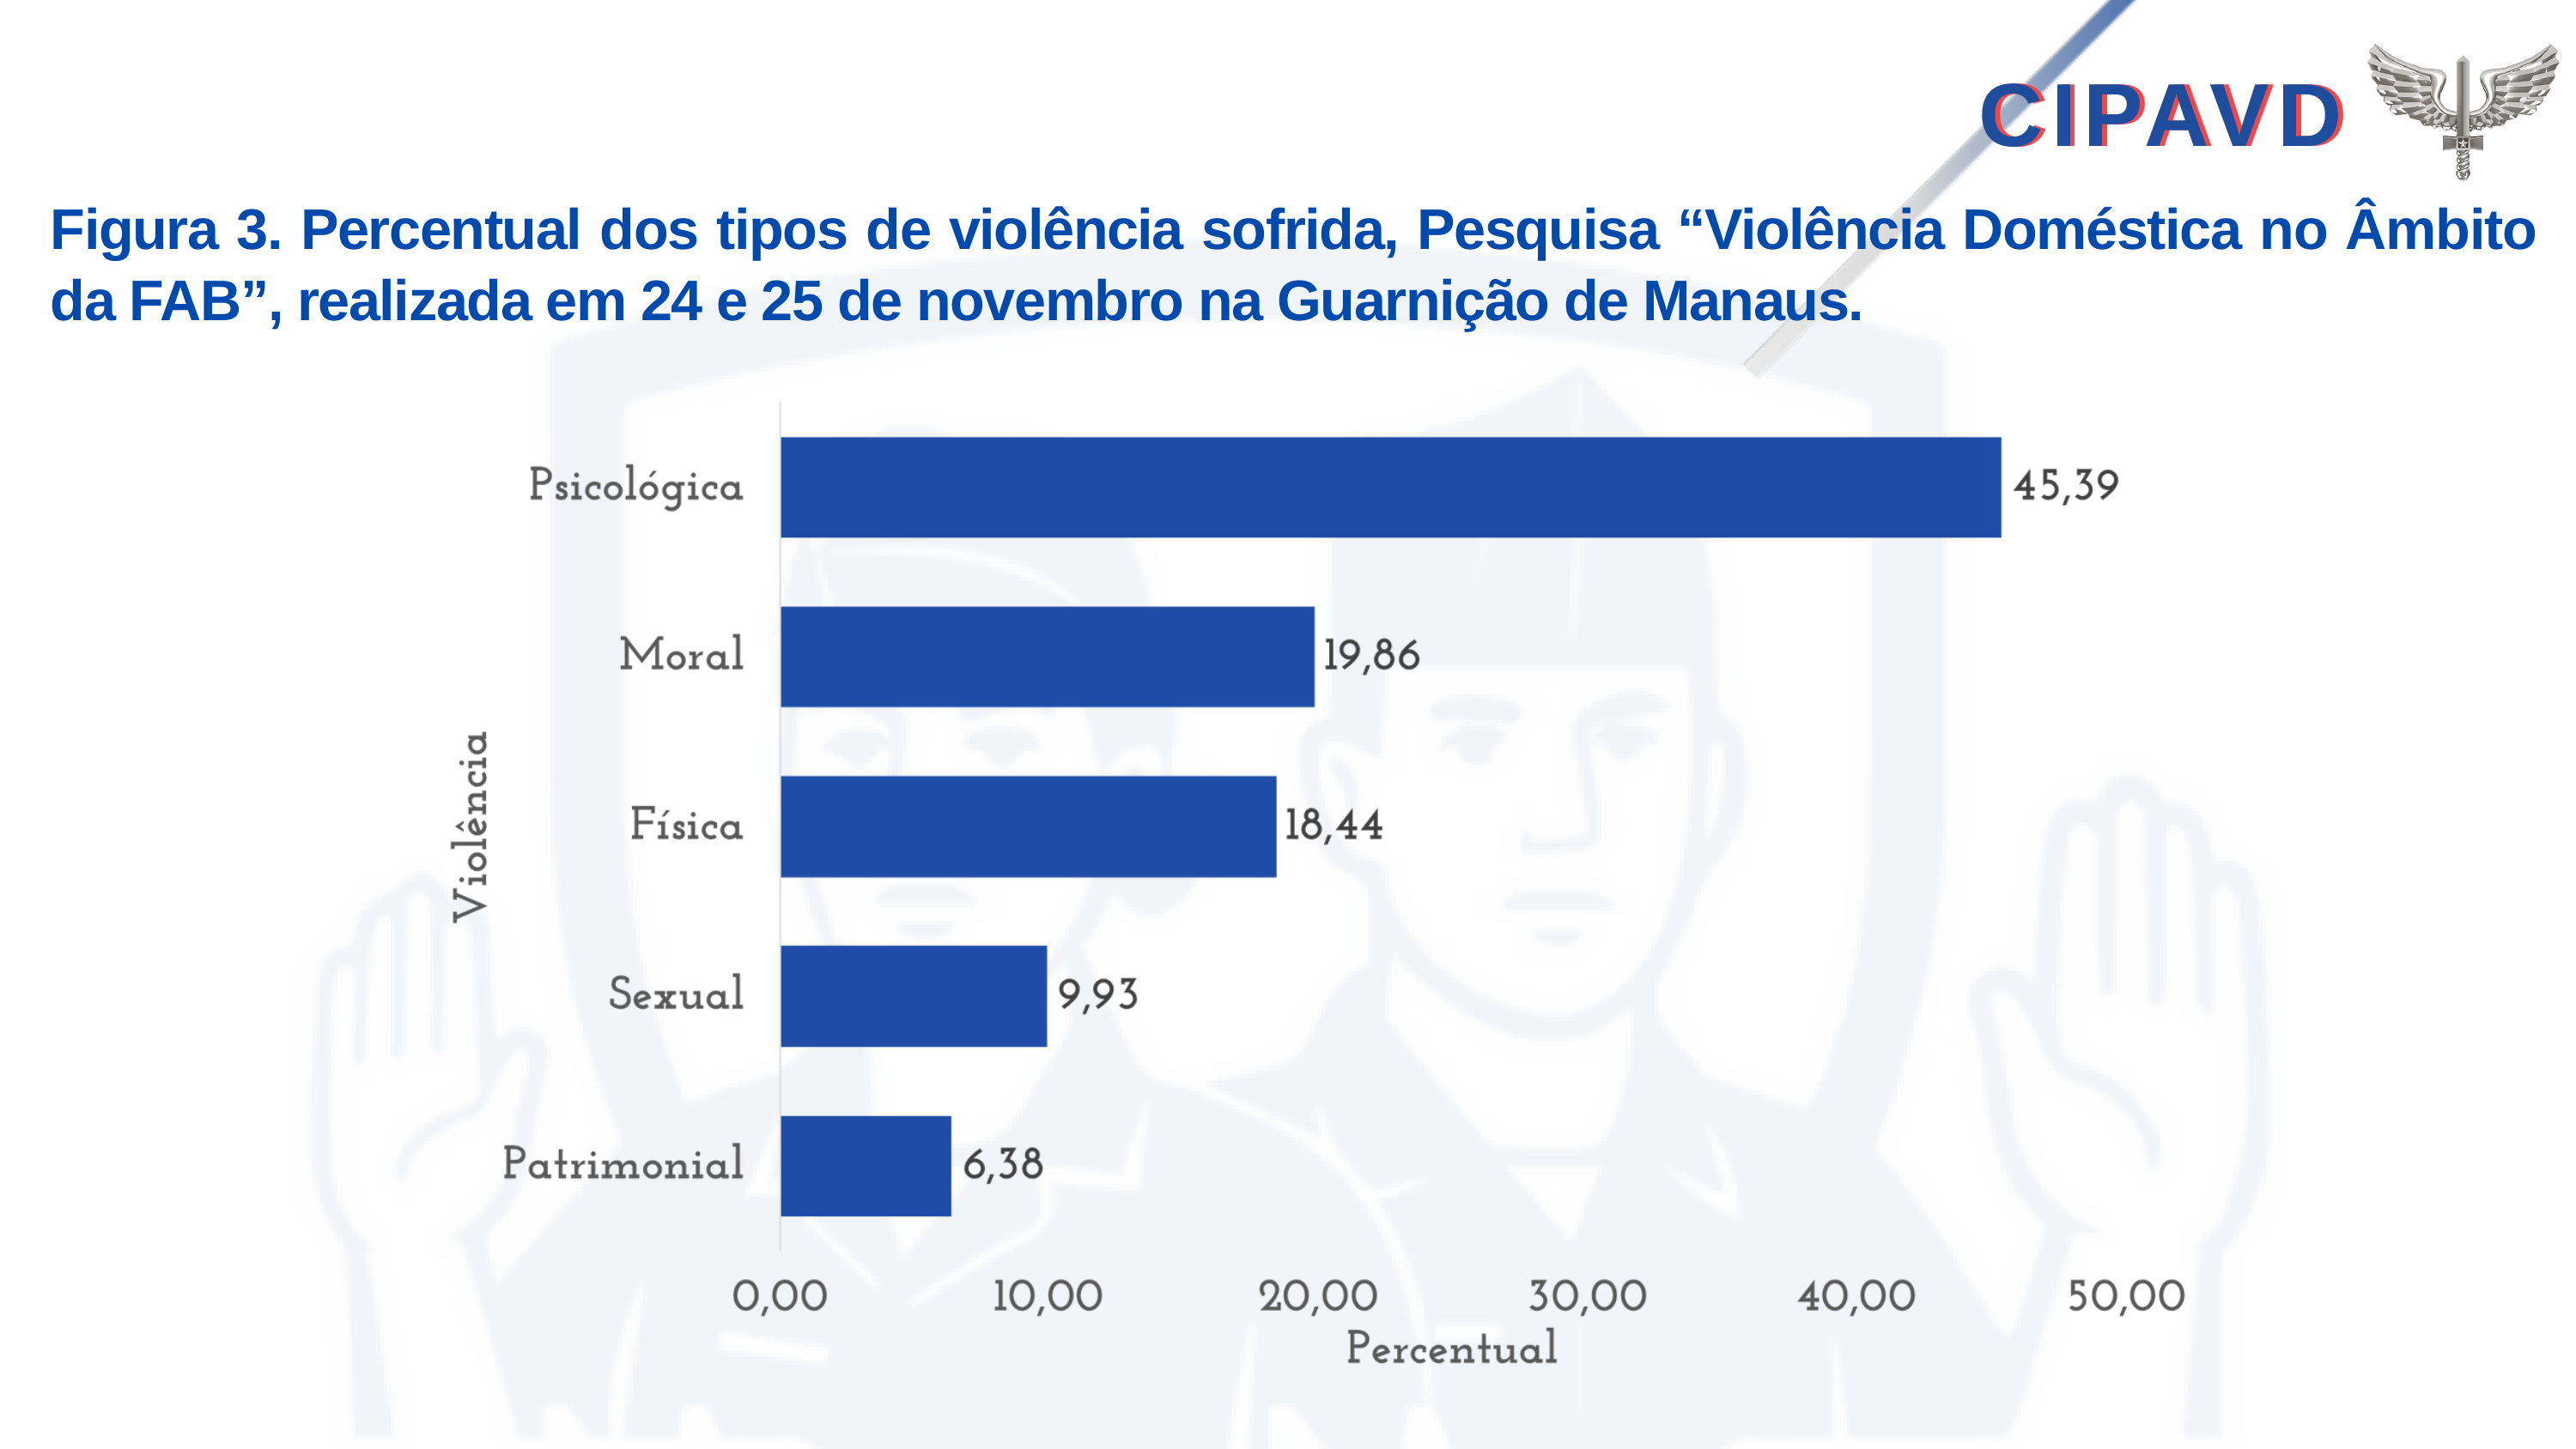

CIPAVD
CIPAVD
Figura 3. Percentual dos tipos de violência sofrida, Pesquisa “Violência Doméstica no Âmbito da FAB”, realizada em 24 e 25 de novembro na Guarnição de Manaus.